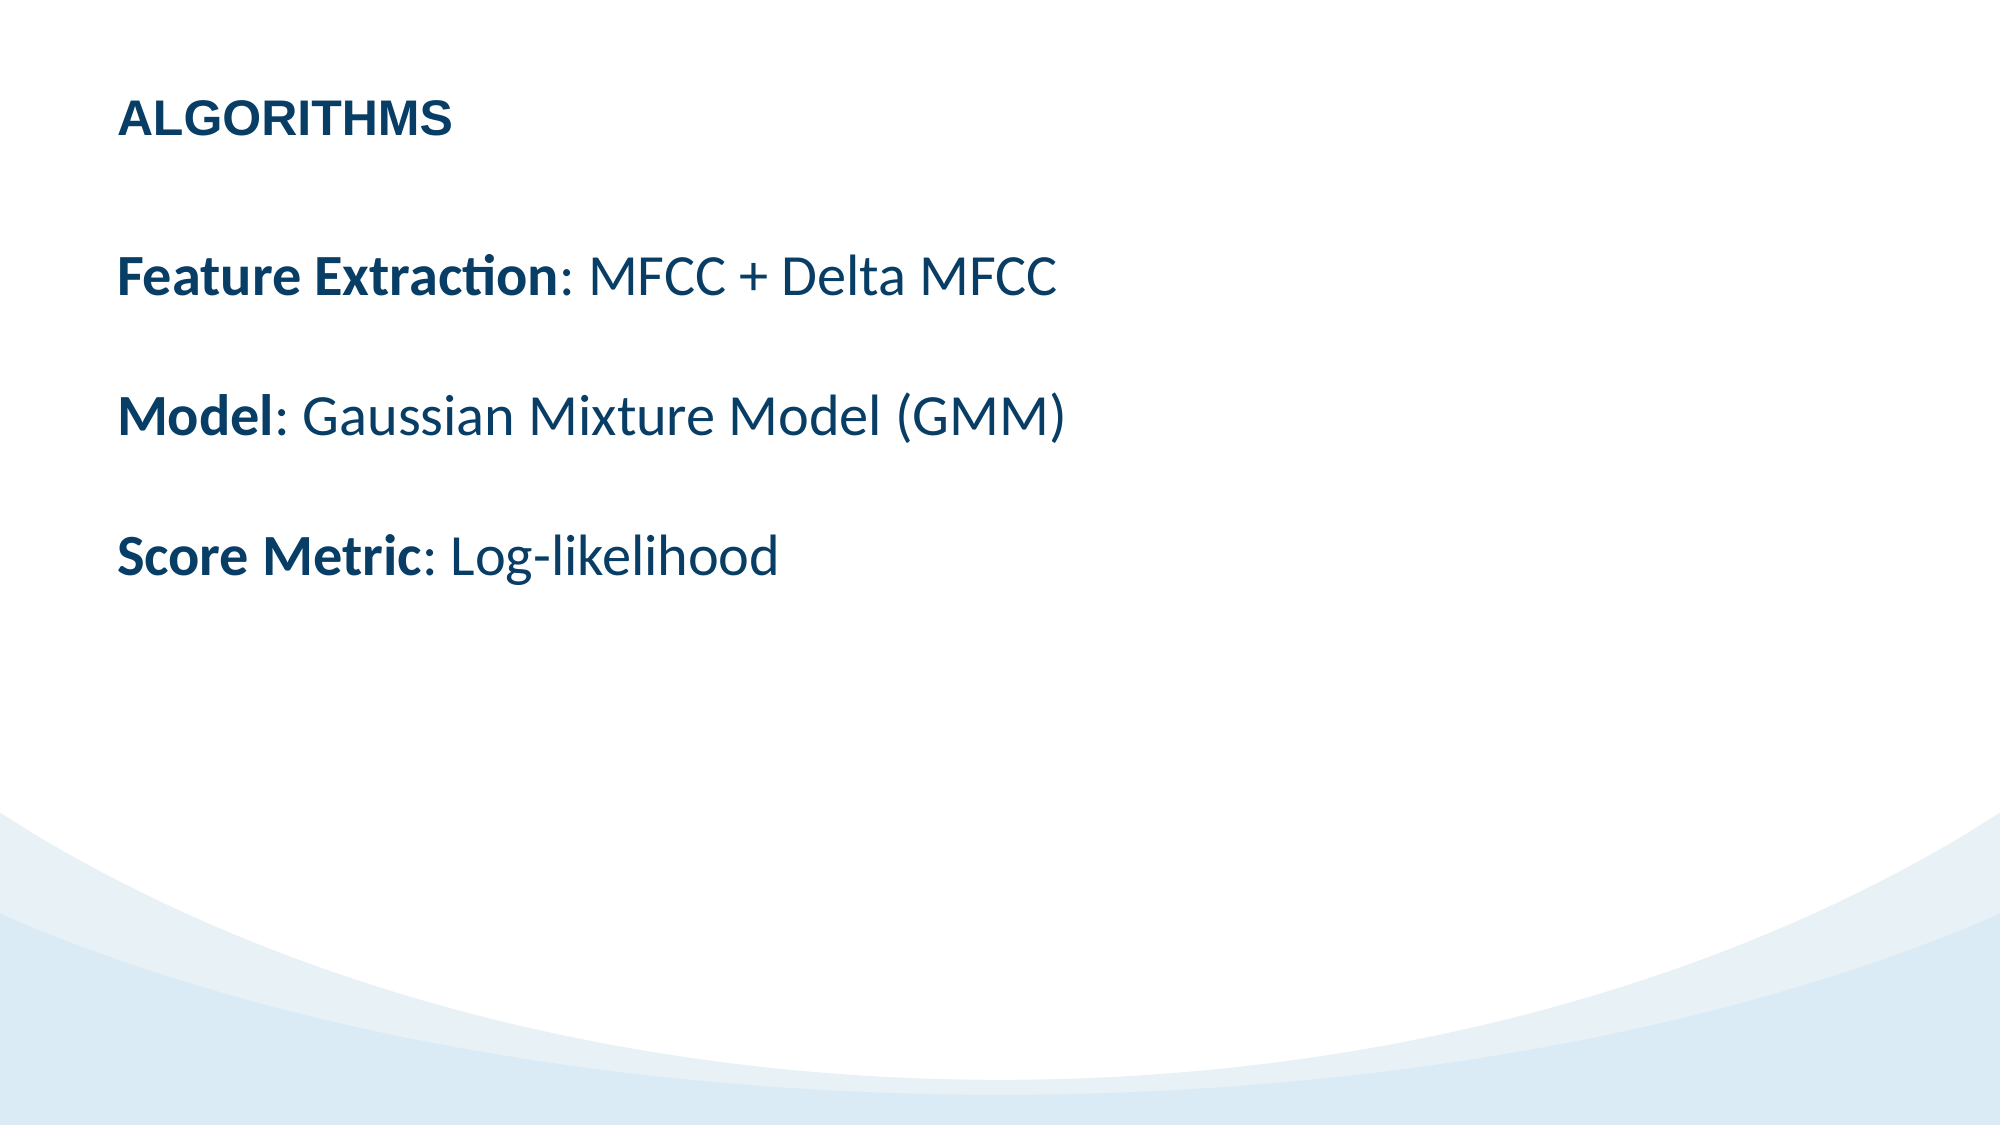

ALGORITHMS
Feature Extraction: MFCC + Delta MFCC

Model: Gaussian Mixture Model (GMM)

Score Metric: Log-likelihood